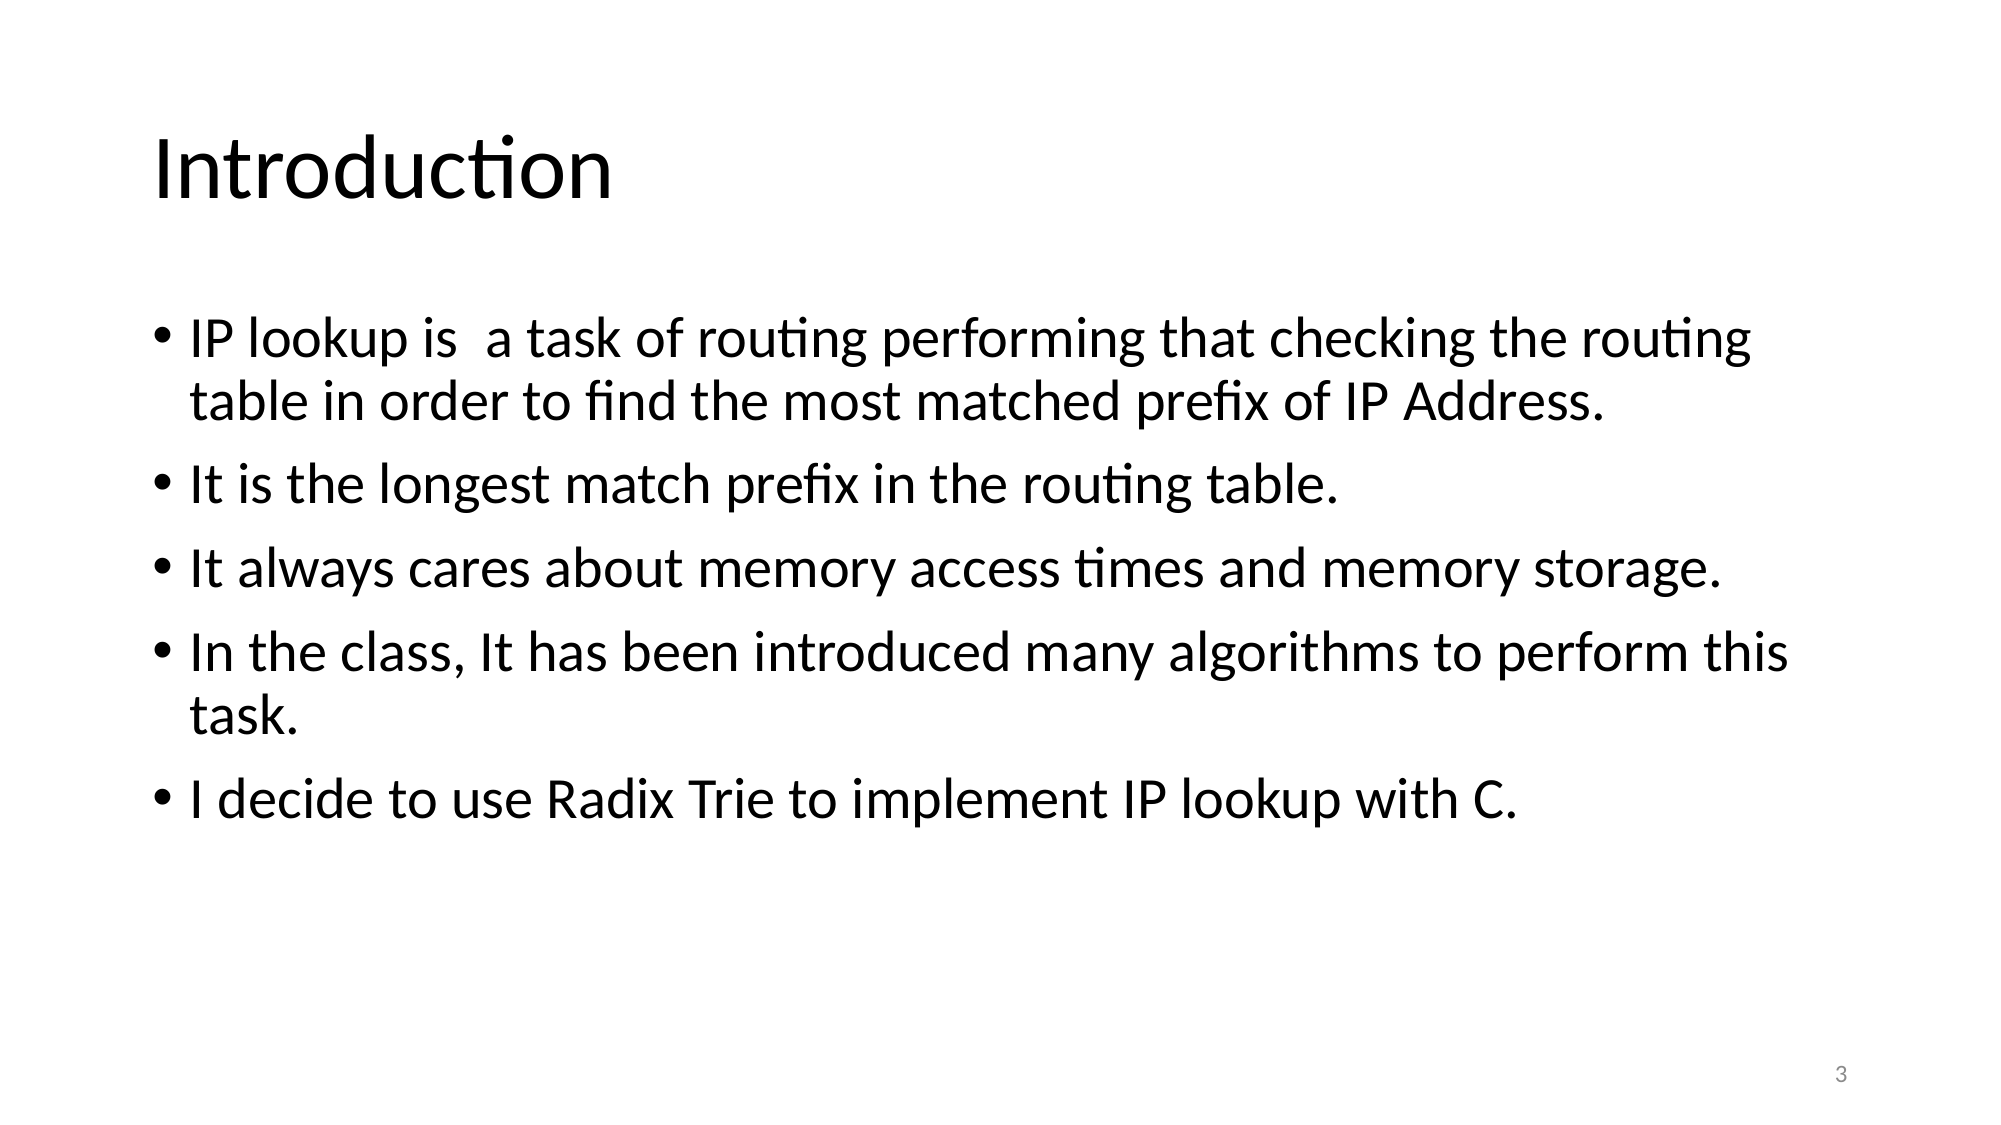

# Introduction
IP lookup is  a task of routing performing that checking the routing table in order to find the most matched prefix of IP Address.
It is the longest match prefix in the routing table.
It always cares about memory access times and memory storage.
In the class, It has been introduced many algorithms to perform this task.
I decide to use Radix Trie to implement IP lookup with C.
3